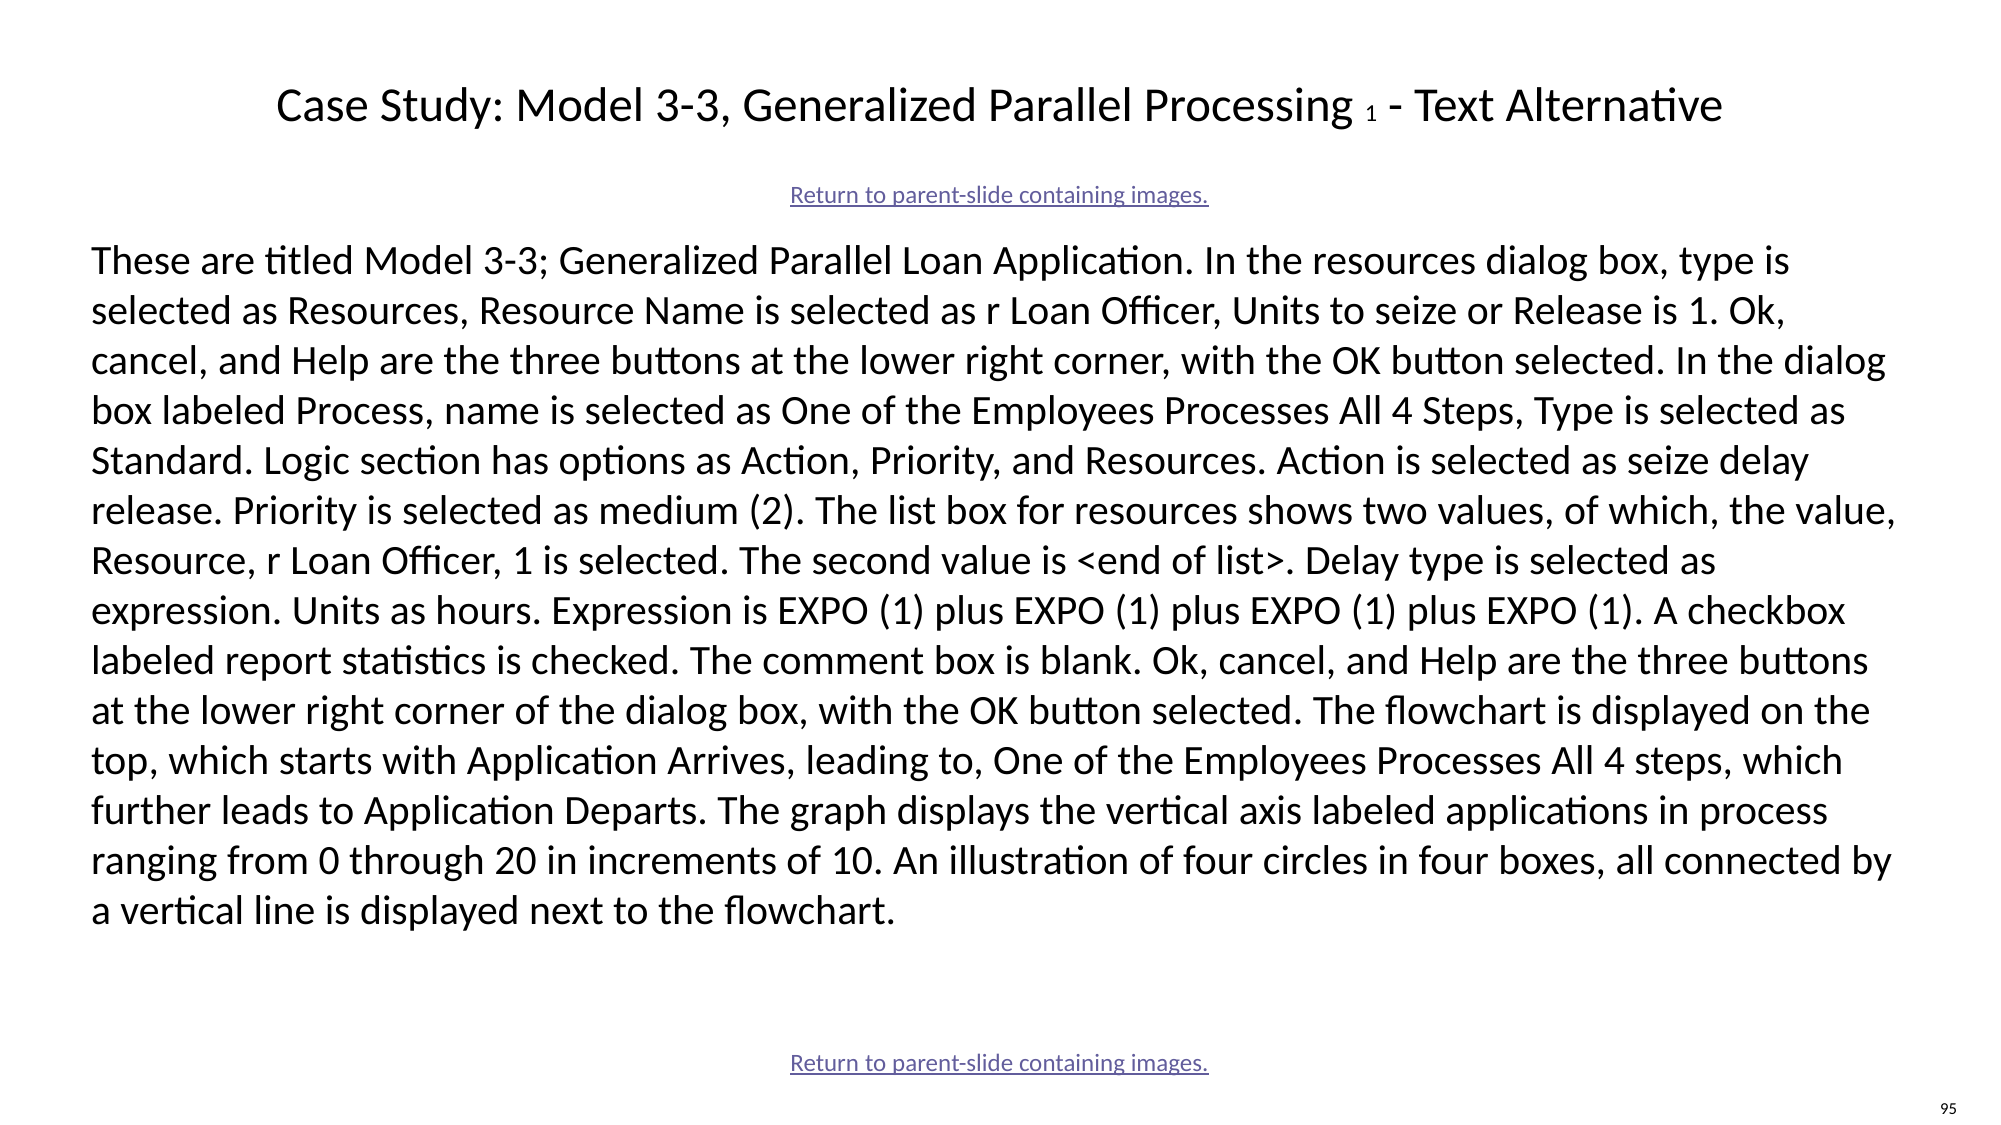

# Case Study: Model 3-3, Generalized Parallel Processing 1 - Text Alternative
Return to parent-slide containing images.
These are titled Model 3-3; Generalized Parallel Loan Application. In the resources dialog box, type is selected as Resources, Resource Name is selected as r Loan Officer, Units to seize or Release is 1. Ok, cancel, and Help are the three buttons at the lower right corner, with the OK button selected. In the dialog box labeled Process, name is selected as One of the Employees Processes All 4 Steps, Type is selected as Standard. Logic section has options as Action, Priority, and Resources. Action is selected as seize delay release. Priority is selected as medium (2). The list box for resources shows two values, of which, the value, Resource, r Loan Officer, 1 is selected. The second value is <end of list>. Delay type is selected as expression. Units as hours. Expression is EXPO (1) plus EXPO (1) plus EXPO (1) plus EXPO (1). A checkbox labeled report statistics is checked. The comment box is blank. Ok, cancel, and Help are the three buttons at the lower right corner of the dialog box, with the OK button selected. The flowchart is displayed on the top, which starts with Application Arrives, leading to, One of the Employees Processes All 4 steps, which further leads to Application Departs. The graph displays the vertical axis labeled applications in process ranging from 0 through 20 in increments of 10. An illustration of four circles in four boxes, all connected by a vertical line is displayed next to the flowchart.
Return to parent-slide containing images.
95